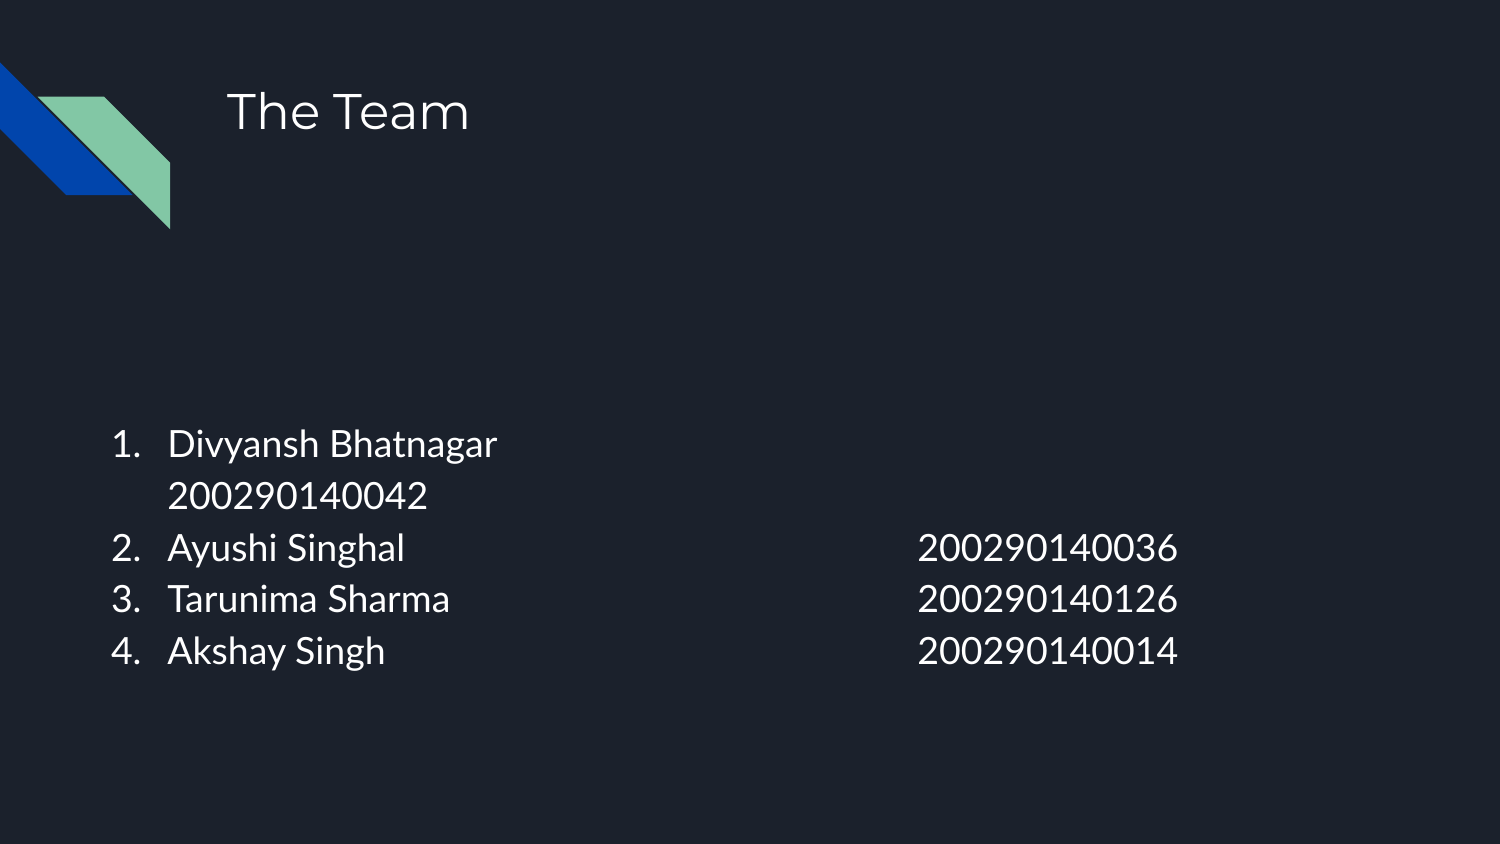

# The Team
Divyansh Bhatnagar	 			200290140042
Ayushi Singhal 				200290140036
Tarunima Sharma	 			200290140126
Akshay Singh 				200290140014